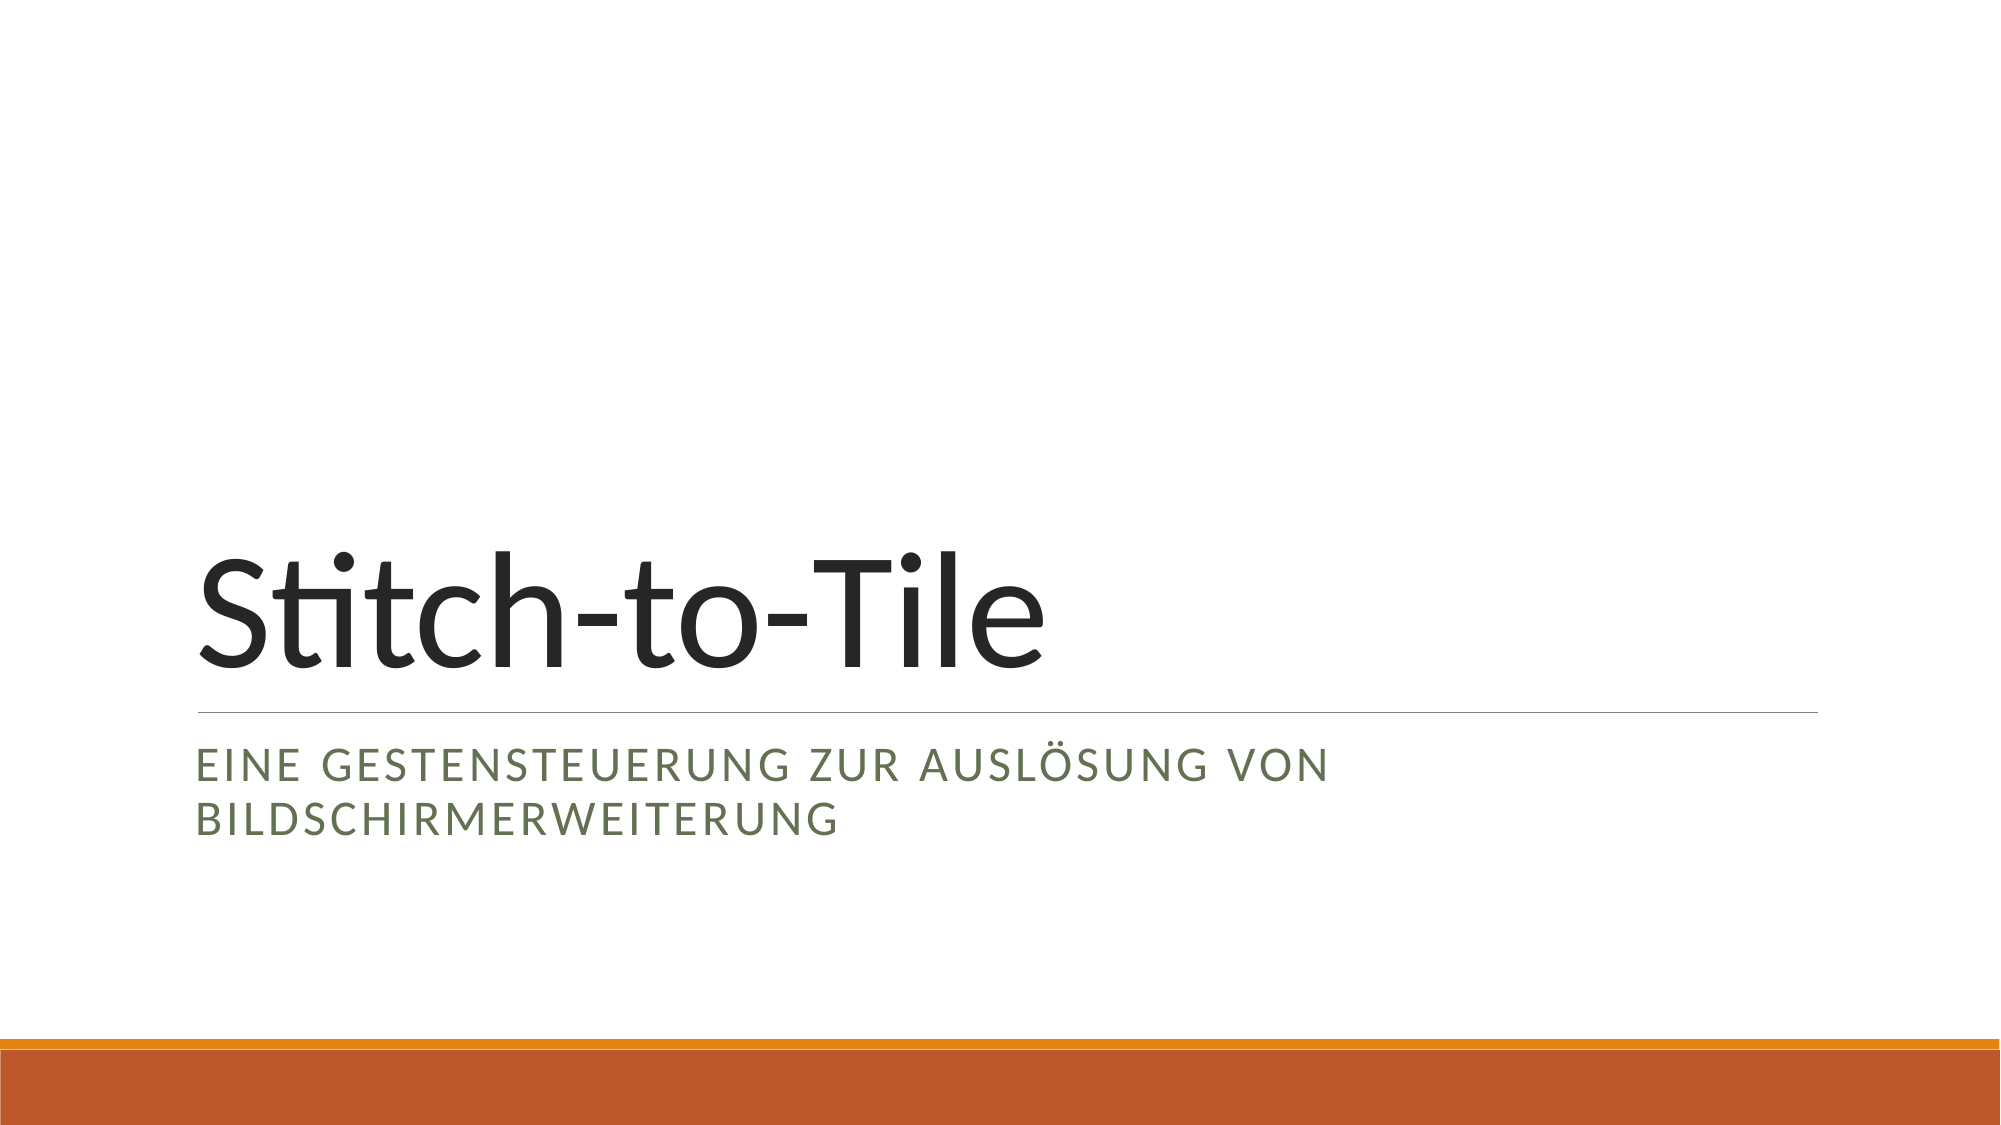

# Stitch-to-Tile
Eine Gestensteuerung zur Auslösung von Bildschirmerweiterung